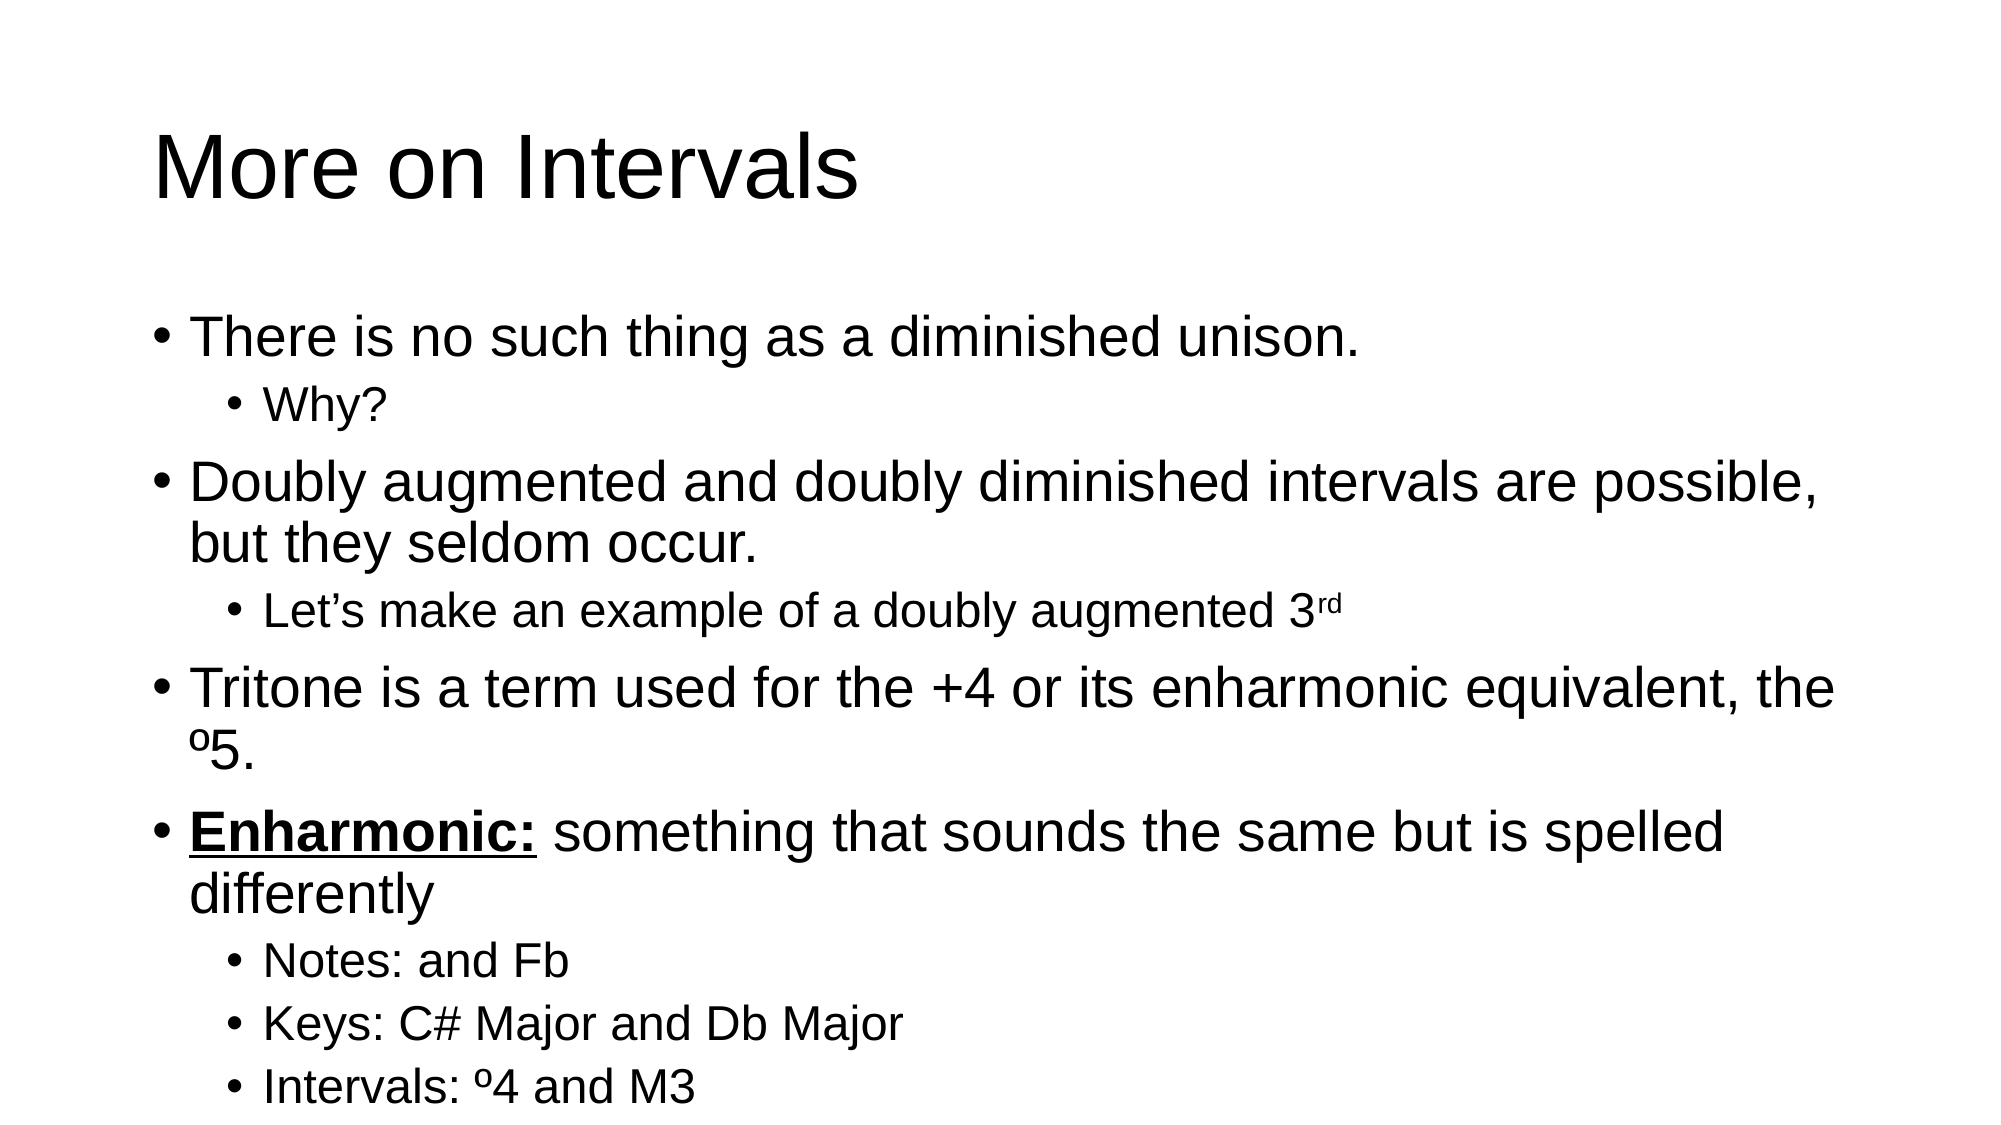

# More on Intervals
There is no such thing as a diminished unison.
Why?
Doubly augmented and doubly diminished intervals are possible, but they seldom occur.
Let’s make an example of a doubly augmented 3rd
Tritone is a term used for the +4 or its enharmonic equivalent, the º5.
Enharmonic: something that sounds the same but is spelled differently
Notes: and Fb
Keys: C# Major and Db Major
Intervals: º4 and M3